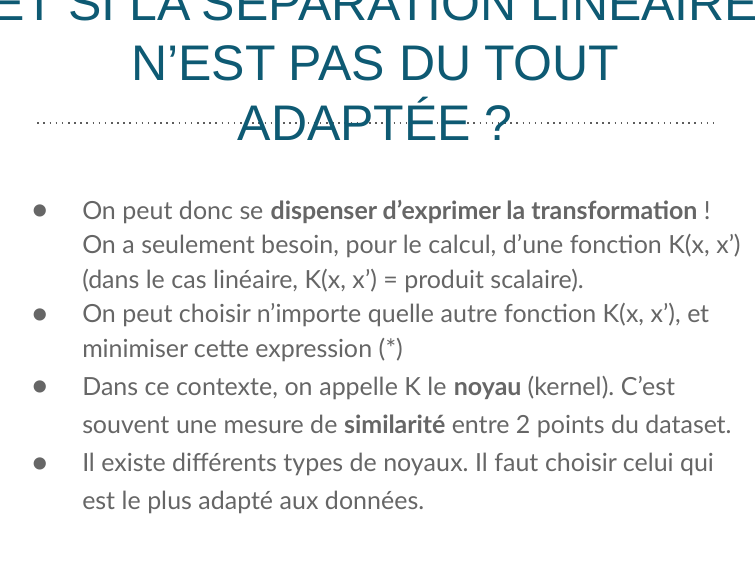

# ET SI LA SÉPARATION LINÉAIRE N’EST PAS DU TOUT ADAPTÉE ?
On peut donc se dispenser d’exprimer la transformation !
On a seulement besoin, pour le calcul, d’une fonction K(x, x’)
(dans le cas linéaire, K(x, x’) = produit scalaire).
On peut choisir n’importe quelle autre fonction K(x, x’), et minimiser cette expression (*)
Dans ce contexte, on appelle K le noyau (kernel). C’est souvent une mesure de similarité entre 2 points du dataset.
Il existe différents types de noyaux. Il faut choisir celui qui est le plus adapté aux données.